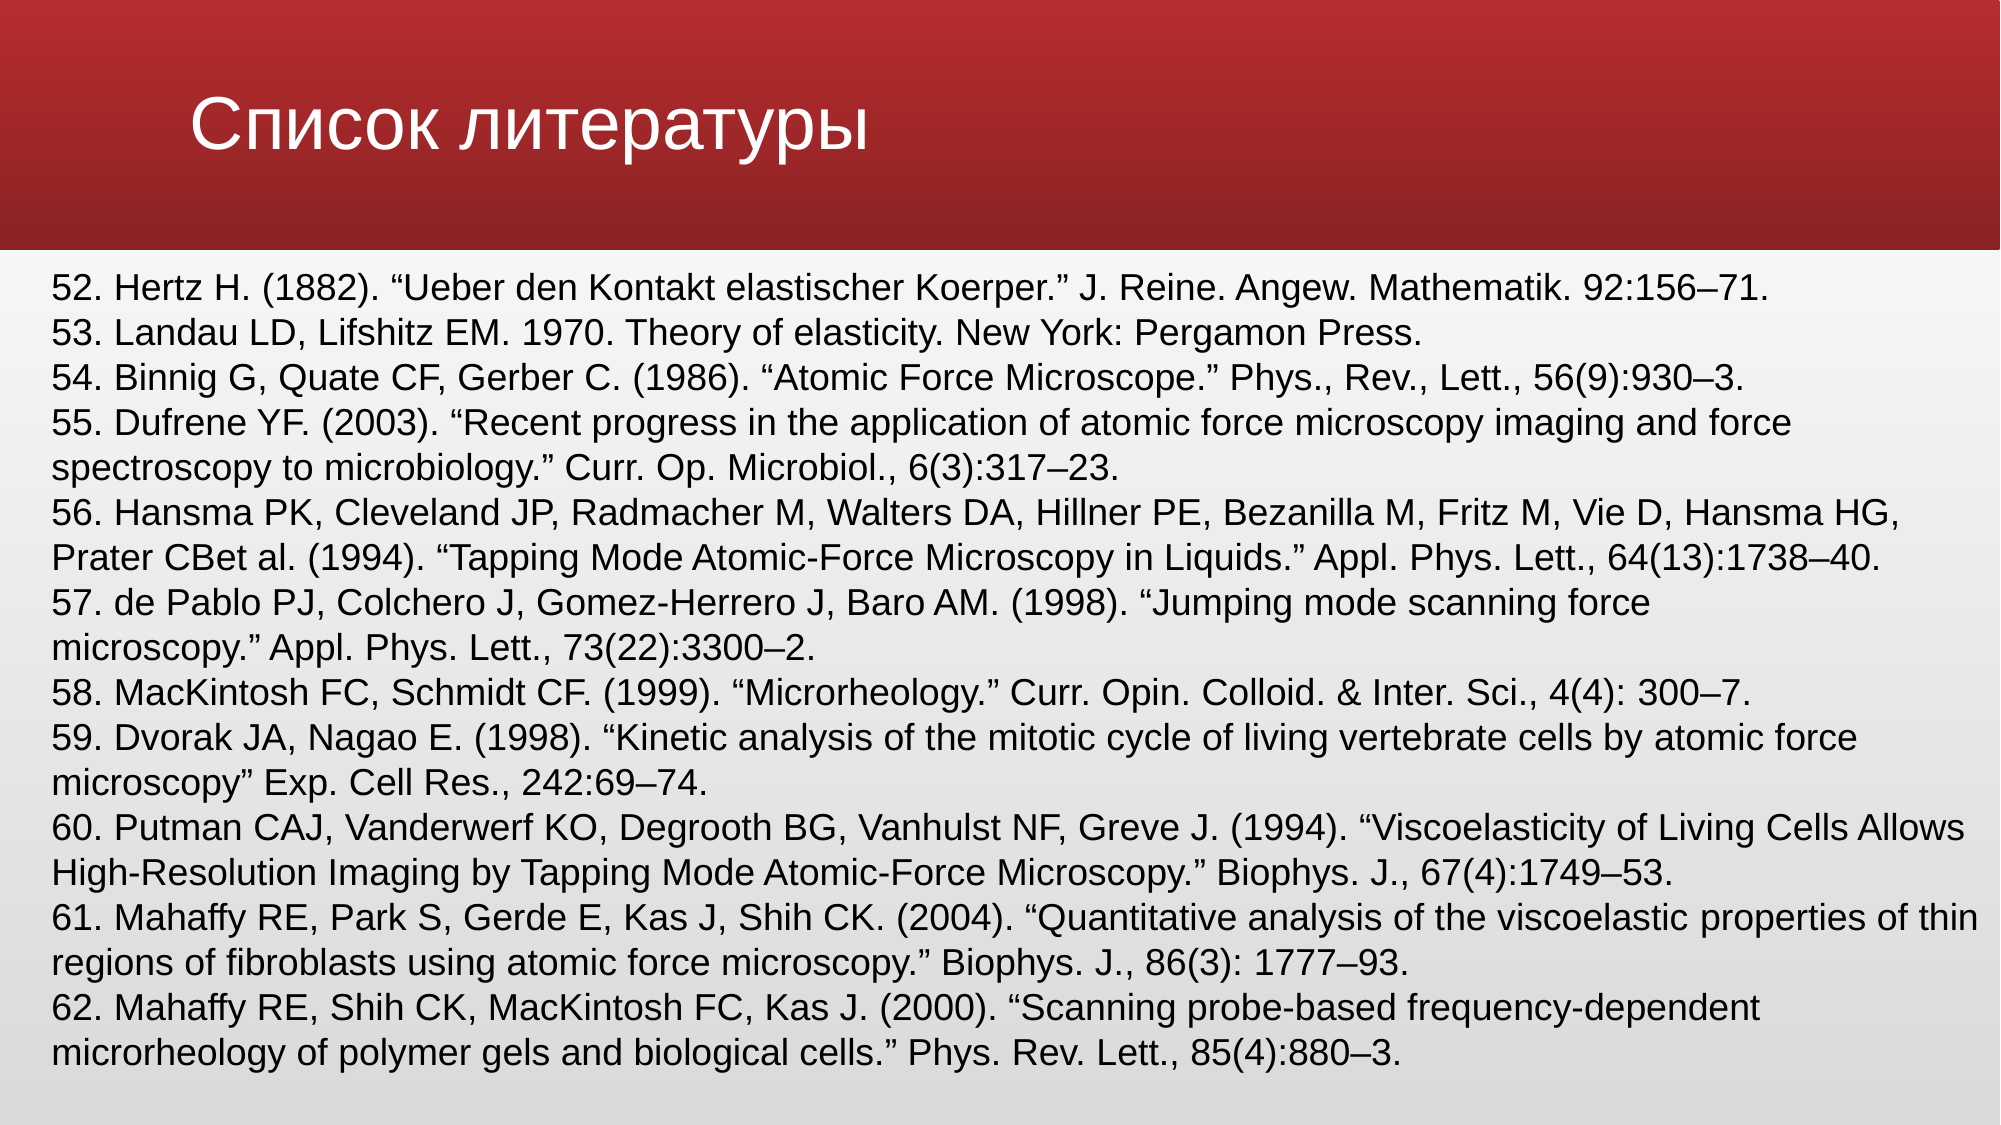

# Список литературы
52. Hertz H. (1882). “Ueber den Kontakt elastischer Koerper.” J. Reine. Angew. Mathematik. 92:156–71.
53. Landau LD, Lifshitz EM. 1970. Theory of elasticity. New York: Pergamon Press.
54. Binnig G, Quate CF, Gerber C. (1986). “Atomic Force Microscope.” Phys., Rev., Lett., 56(9):930–3.
55. Dufrene YF. (2003). “Recent progress in the application of atomic force microscopy imaging and force spectroscopy to microbiology.” Curr. Op. Microbiol., 6(3):317–23.
56. Hansma PK, Cleveland JP, Radmacher M, Walters DA, Hillner PE, Bezanilla M, Fritz M, Vie D, Hansma HG, Prater CBet al. (1994). “Tapping Mode Atomic-Force Microscopy in Liquids.” Appl. Phys. Lett., 64(13):1738–40.
57. de Pablo PJ, Colchero J, Gomez-Herrero J, Baro AM. (1998). “Jumping mode scanning force
microscopy.” Appl. Phys. Lett., 73(22):3300–2.
58. MacKintosh FC, Schmidt CF. (1999). “Microrheology.” Curr. Opin. Colloid. & Inter. Sci., 4(4): 300–7.
59. Dvorak JA, Nagao E. (1998). “Kinetic analysis of the mitotic cycle of living vertebrate cells by atomic force microscopy” Exp. Cell Res., 242:69–74.
60. Putman CAJ, Vanderwerf KO, Degrooth BG, Vanhulst NF, Greve J. (1994). “Viscoelasticity of Living Cells Allows High-Resolution Imaging by Tapping Mode Atomic-Force Microscopy.” Biophys. J., 67(4):1749–53.
61. Mahaffy RE, Park S, Gerde E, Kas J, Shih CK. (2004). “Quantitative analysis of the viscoelastic properties of thin regions of fibroblasts using atomic force microscopy.” Biophys. J., 86(3): 1777–93.
62. Mahaffy RE, Shih CK, MacKintosh FC, Kas J. (2000). “Scanning probe-based frequency-dependent microrheology of polymer gels and biological cells.” Phys. Rev. Lett., 85(4):880–3.